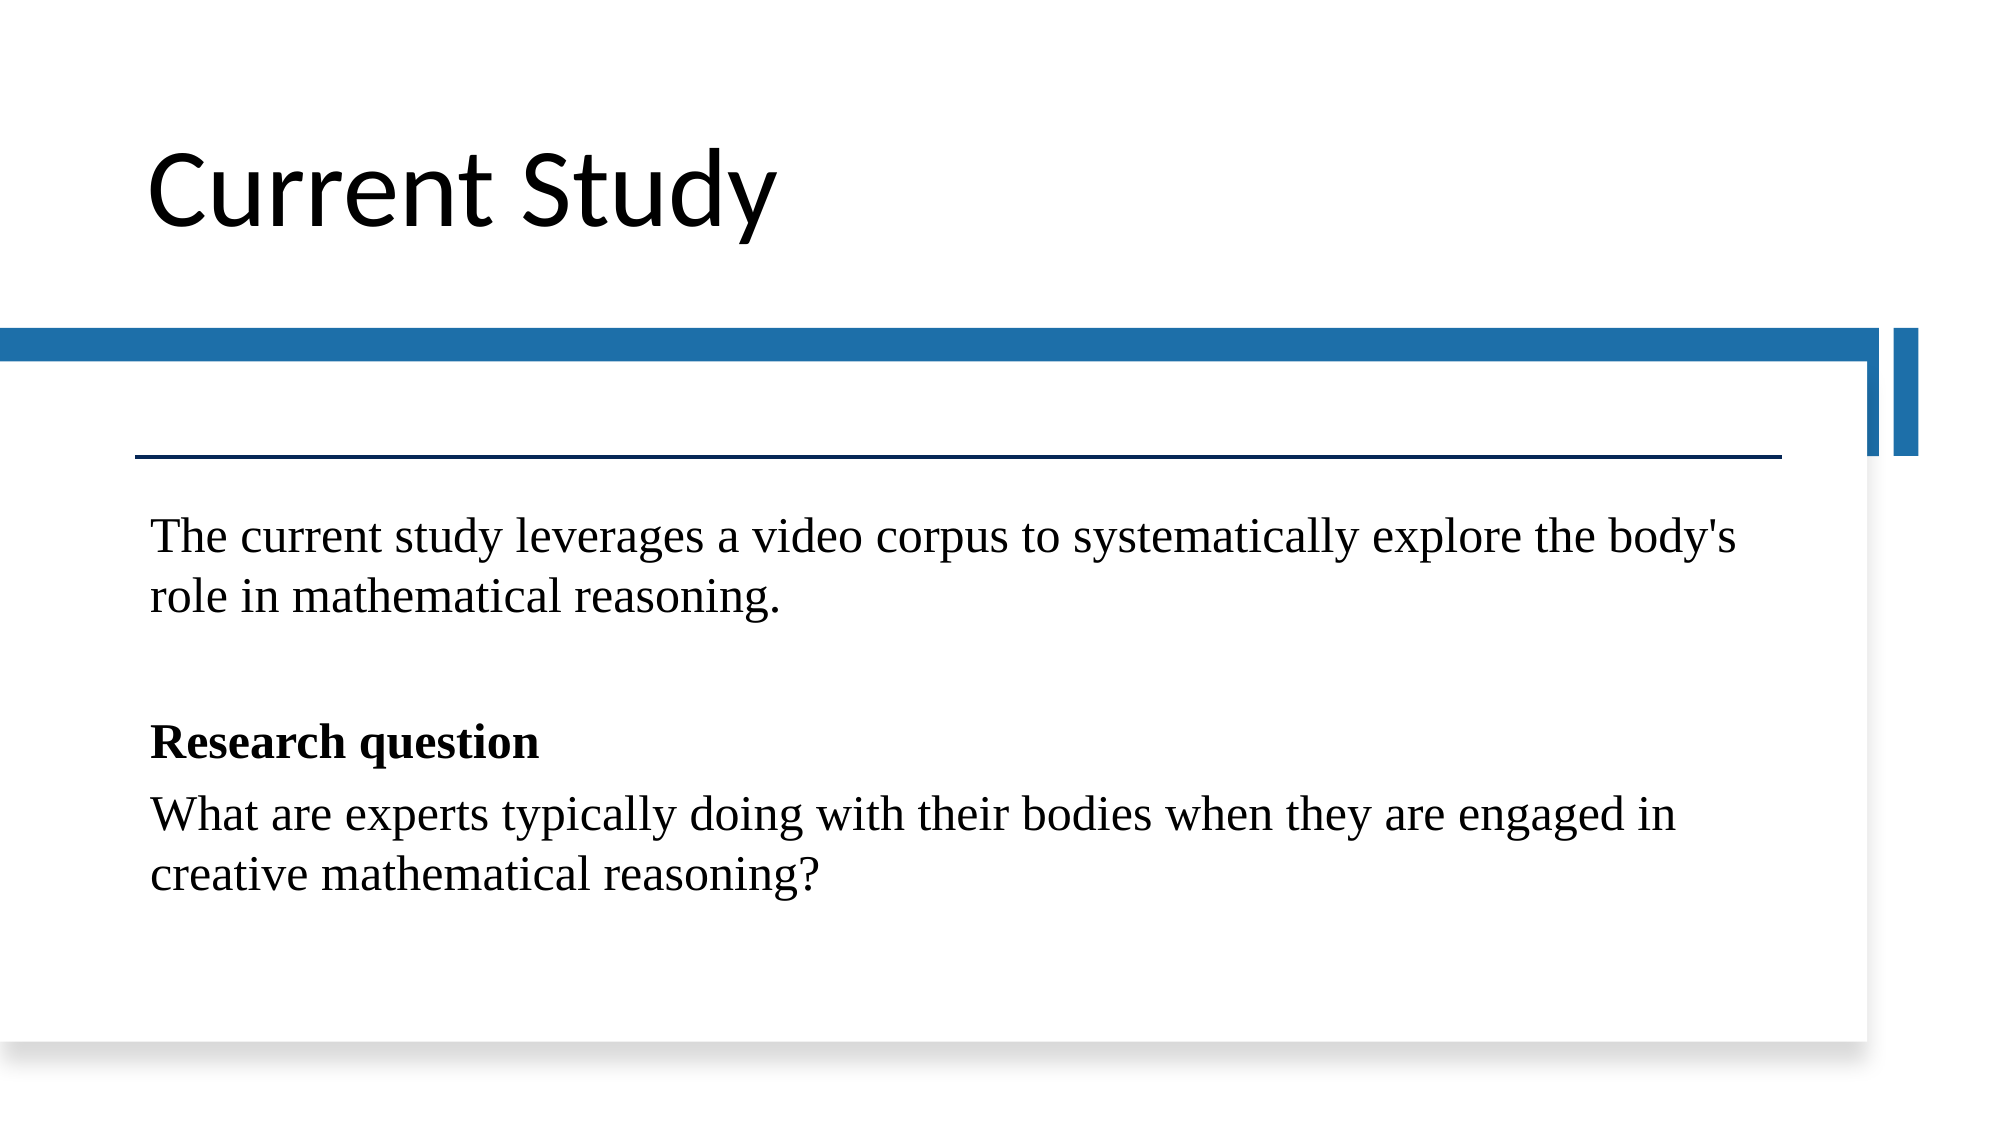

# Current Study

The current study leverages a video corpus to systematically explore the body's role in mathematical reasoning.

Research question
What are experts typically doing with their bodies when they are engaged in creative mathematical reasoning?